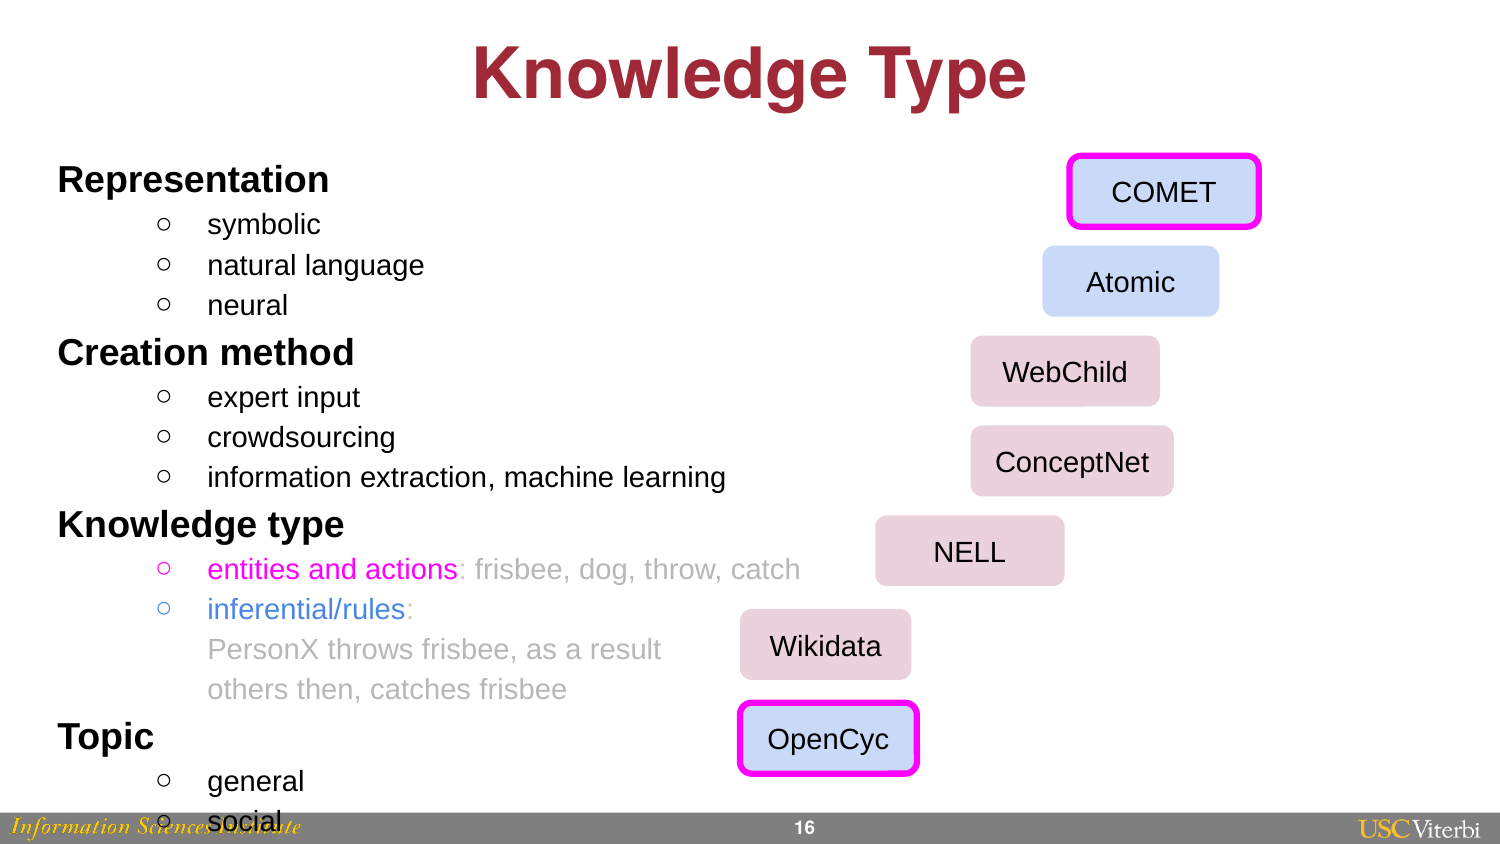

# Knowledge Type
Representation
symbolic
natural language
neural
Creation method
expert input
crowdsourcing
information extraction, machine learning
Knowledge type
entities and actions: frisbee, dog, throw, catch
inferential/rules:
PersonX throws frisbee, as a result
others then, catches frisbee
Topic
general
social
COMET
Atomic
WebChild
ConceptNet
NELL
Wikidata
OpenCyc
16